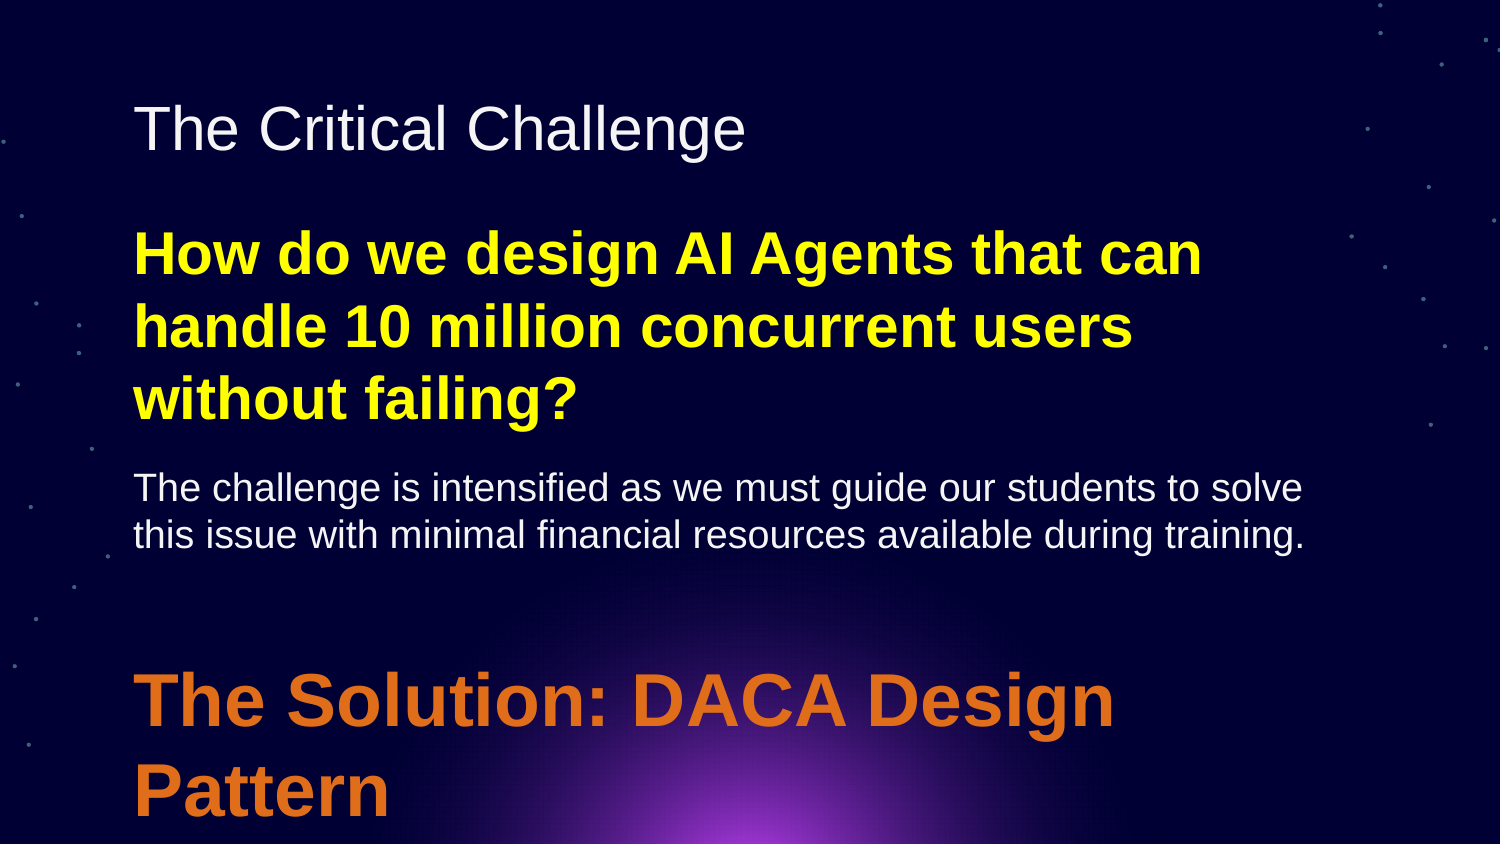

# The Critical Challenge
How do we design AI Agents that can handle 10 million concurrent users without failing?

The challenge is intensified as we must guide our students to solve this issue with minimal financial resources available during training.

The Solution: DACA Design Pattern